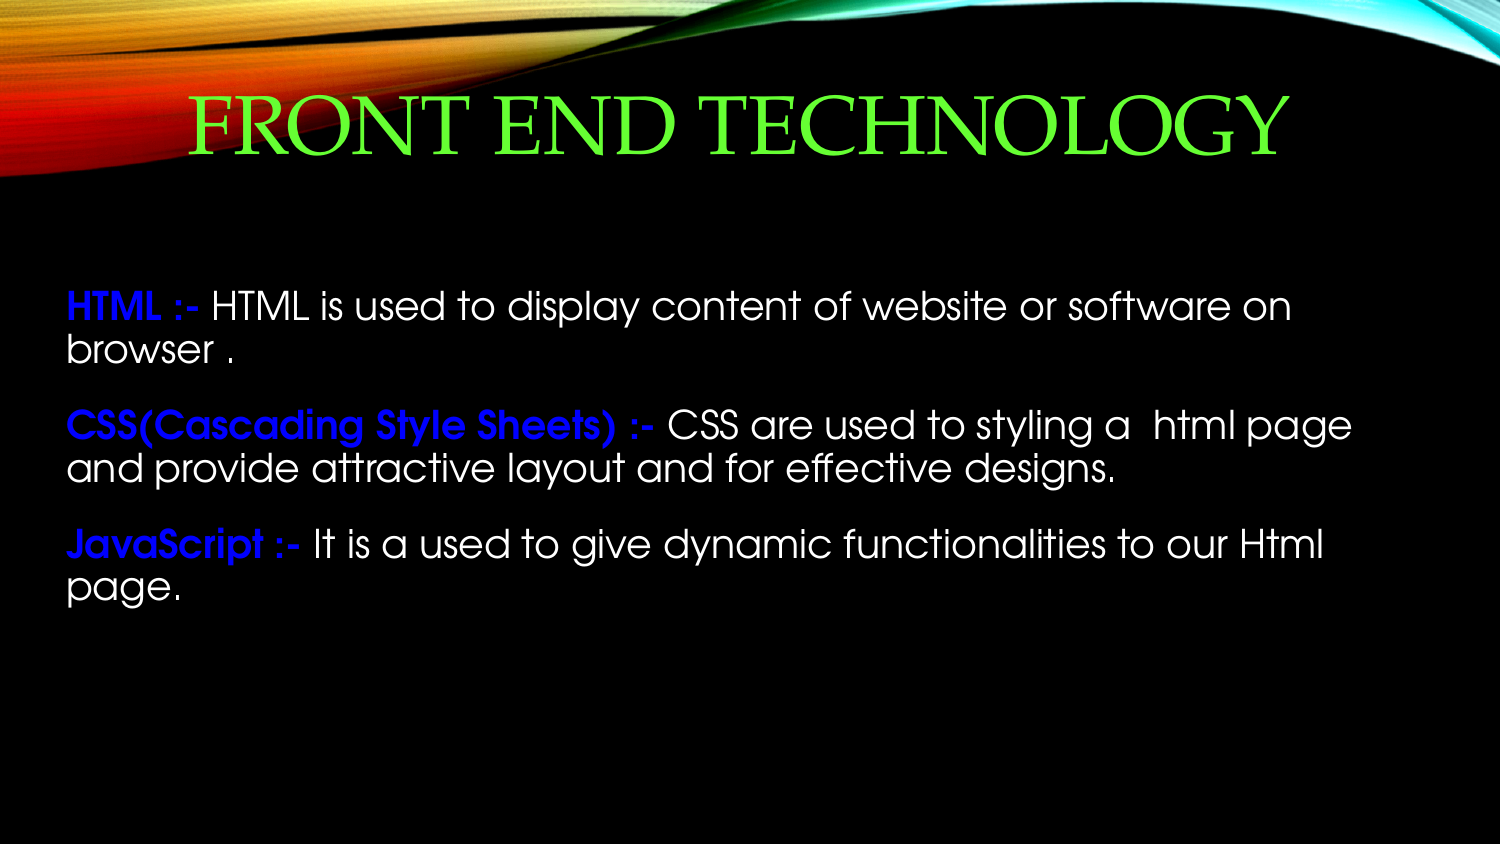

# Front end technology

HTML :- HTML is used to display content of website or software on browser .
CSS(Cascading Style Sheets) :- CSS are used to styling a  html page and provide attractive layout and for effective designs.
JavaScript :- It is a used to give dynamic functionalities to our Html page.